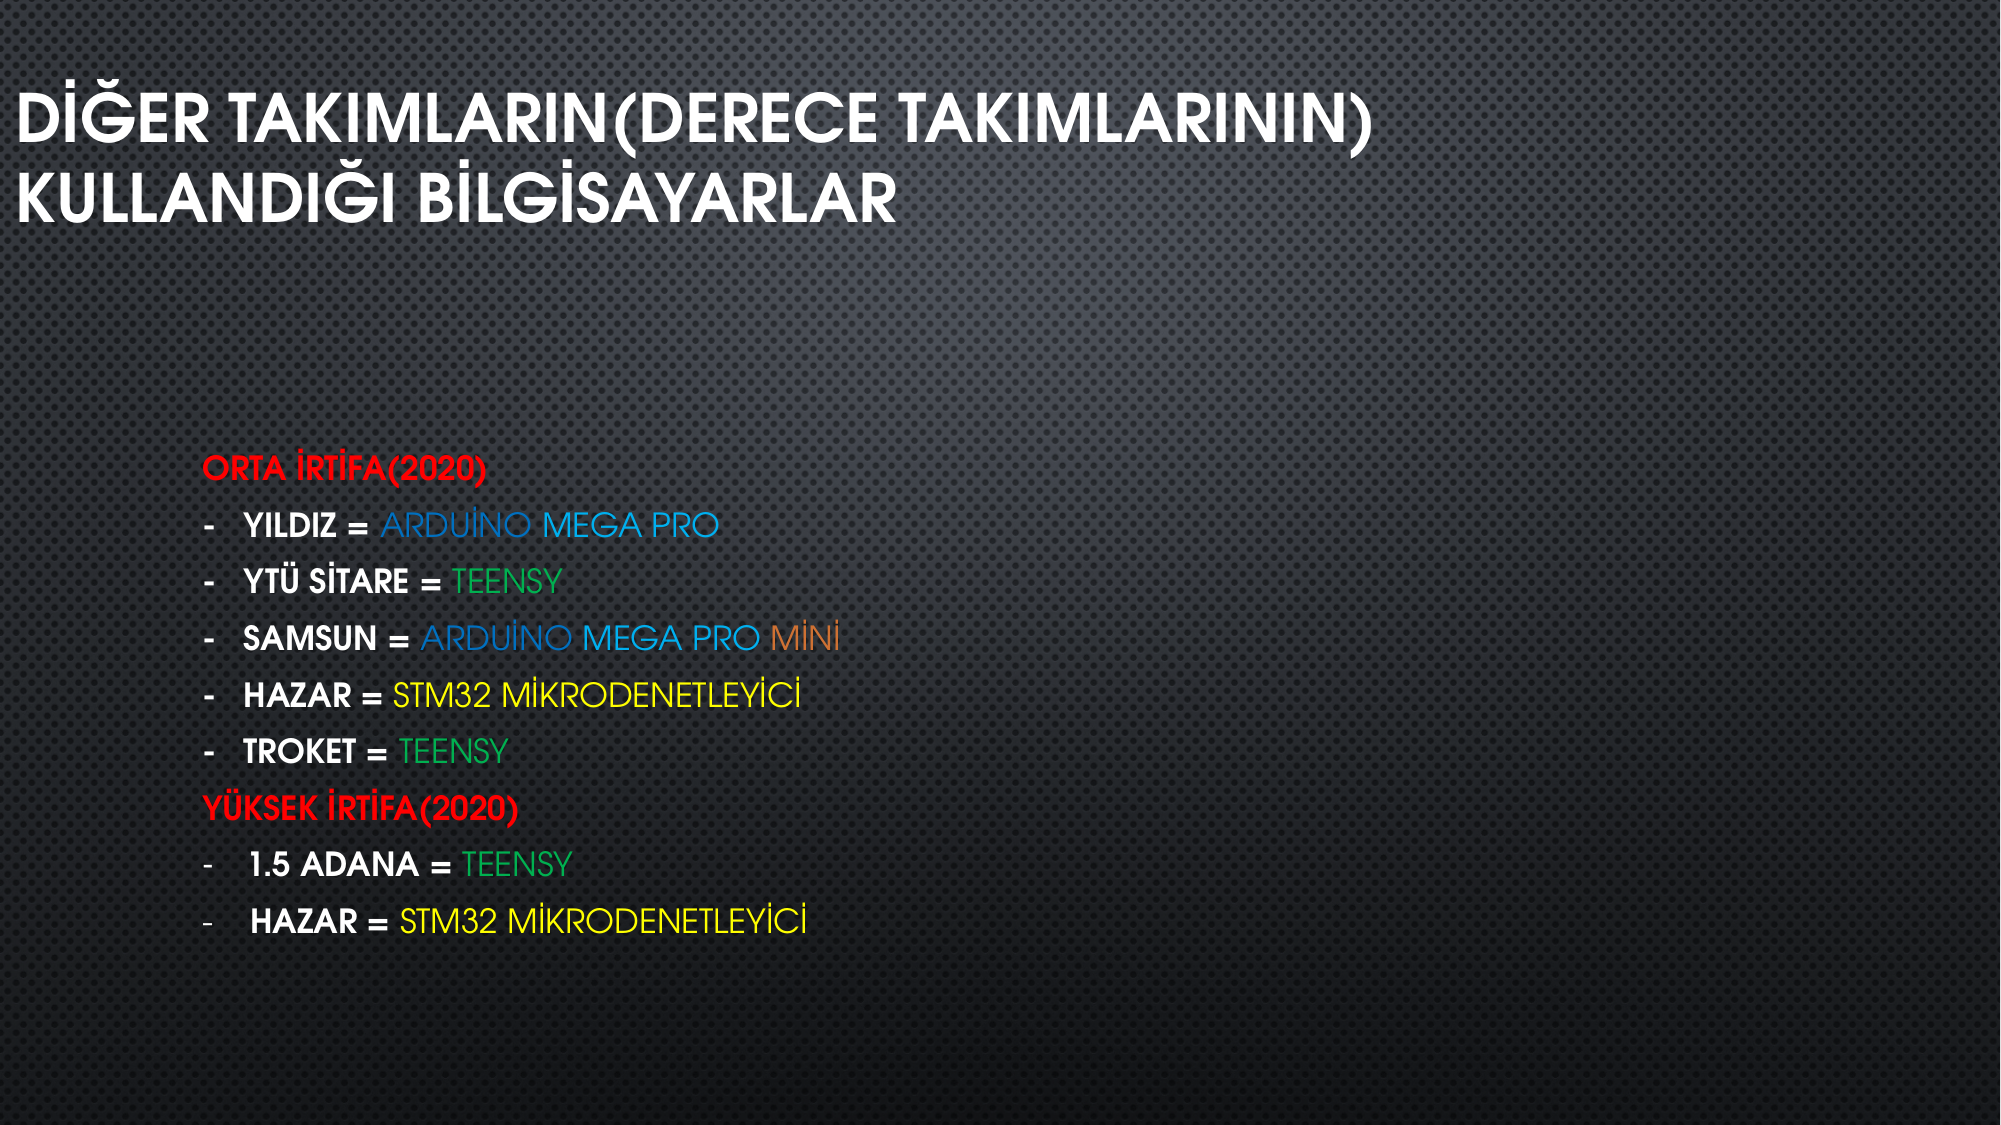

# Diğer takımların(derece takımlarının) kullandığı bilgisayarlar
ORTA İRTİFA(2020)
-   YILDIZ = ARDUİNO MEGA PRO
-   YTÜ SİTARE = TEENSY
-   SAMSUN = ARDUİNO MEGA PRO MİNİ
-   HAZAR = STM32 MİKRODENETLEYİCİ
-   TROKET = TEENSY
YÜKSEK İRTİFA(2020)
1.5 ADANA = TEENSY
-    HAZAR = STM32 MİKRODENETLEYİCİ